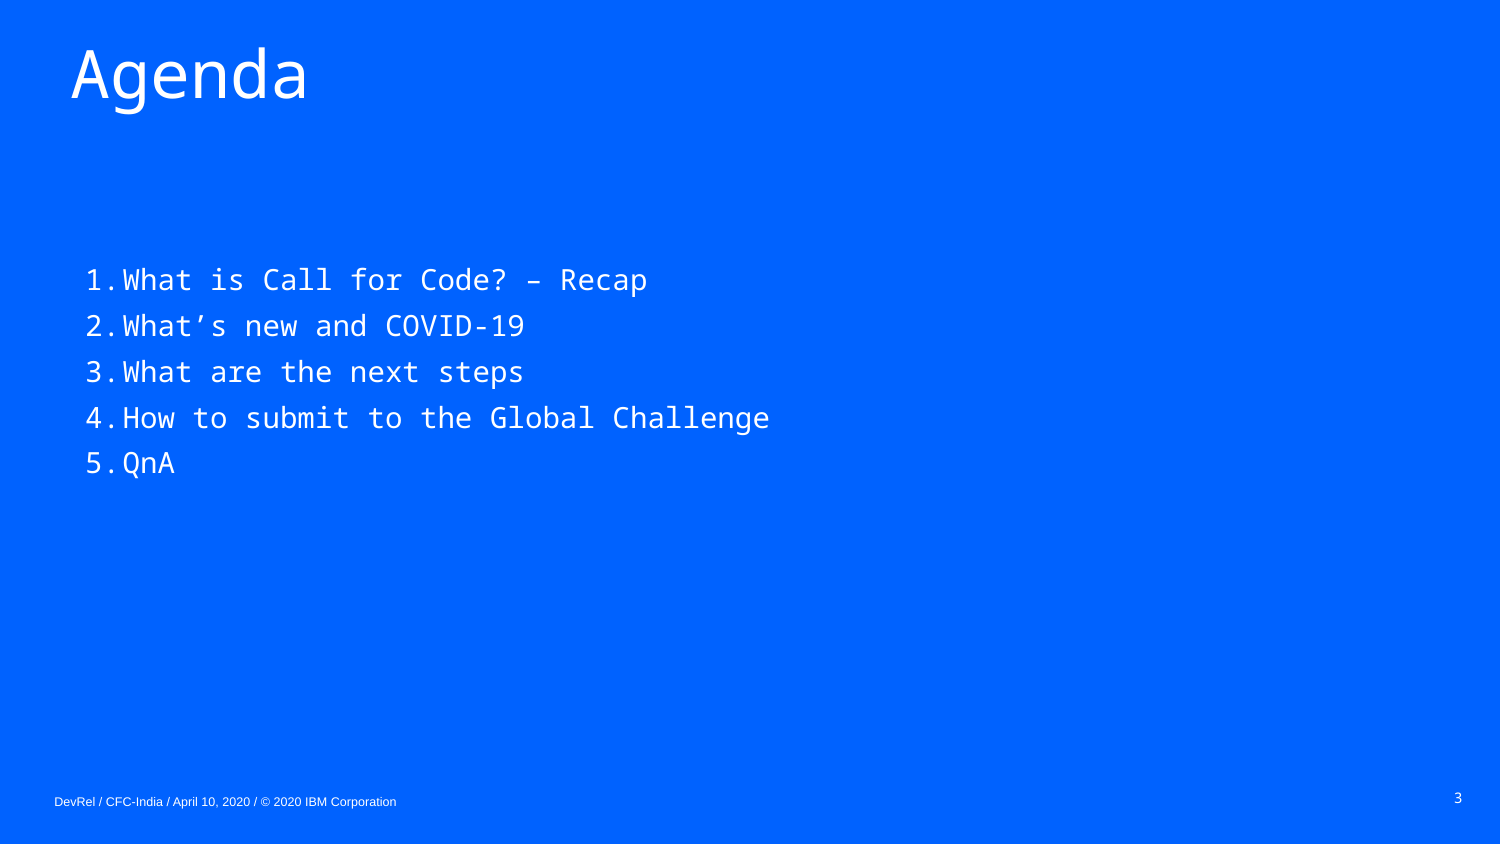

# Agenda

What is Call for Code? – Recap
What’s new and COVID-19
What are the next steps
How to submit to the Global Challenge
QnA

3
DevRel / CFC-India / April 10, 2020 / © 2020 IBM Corporation